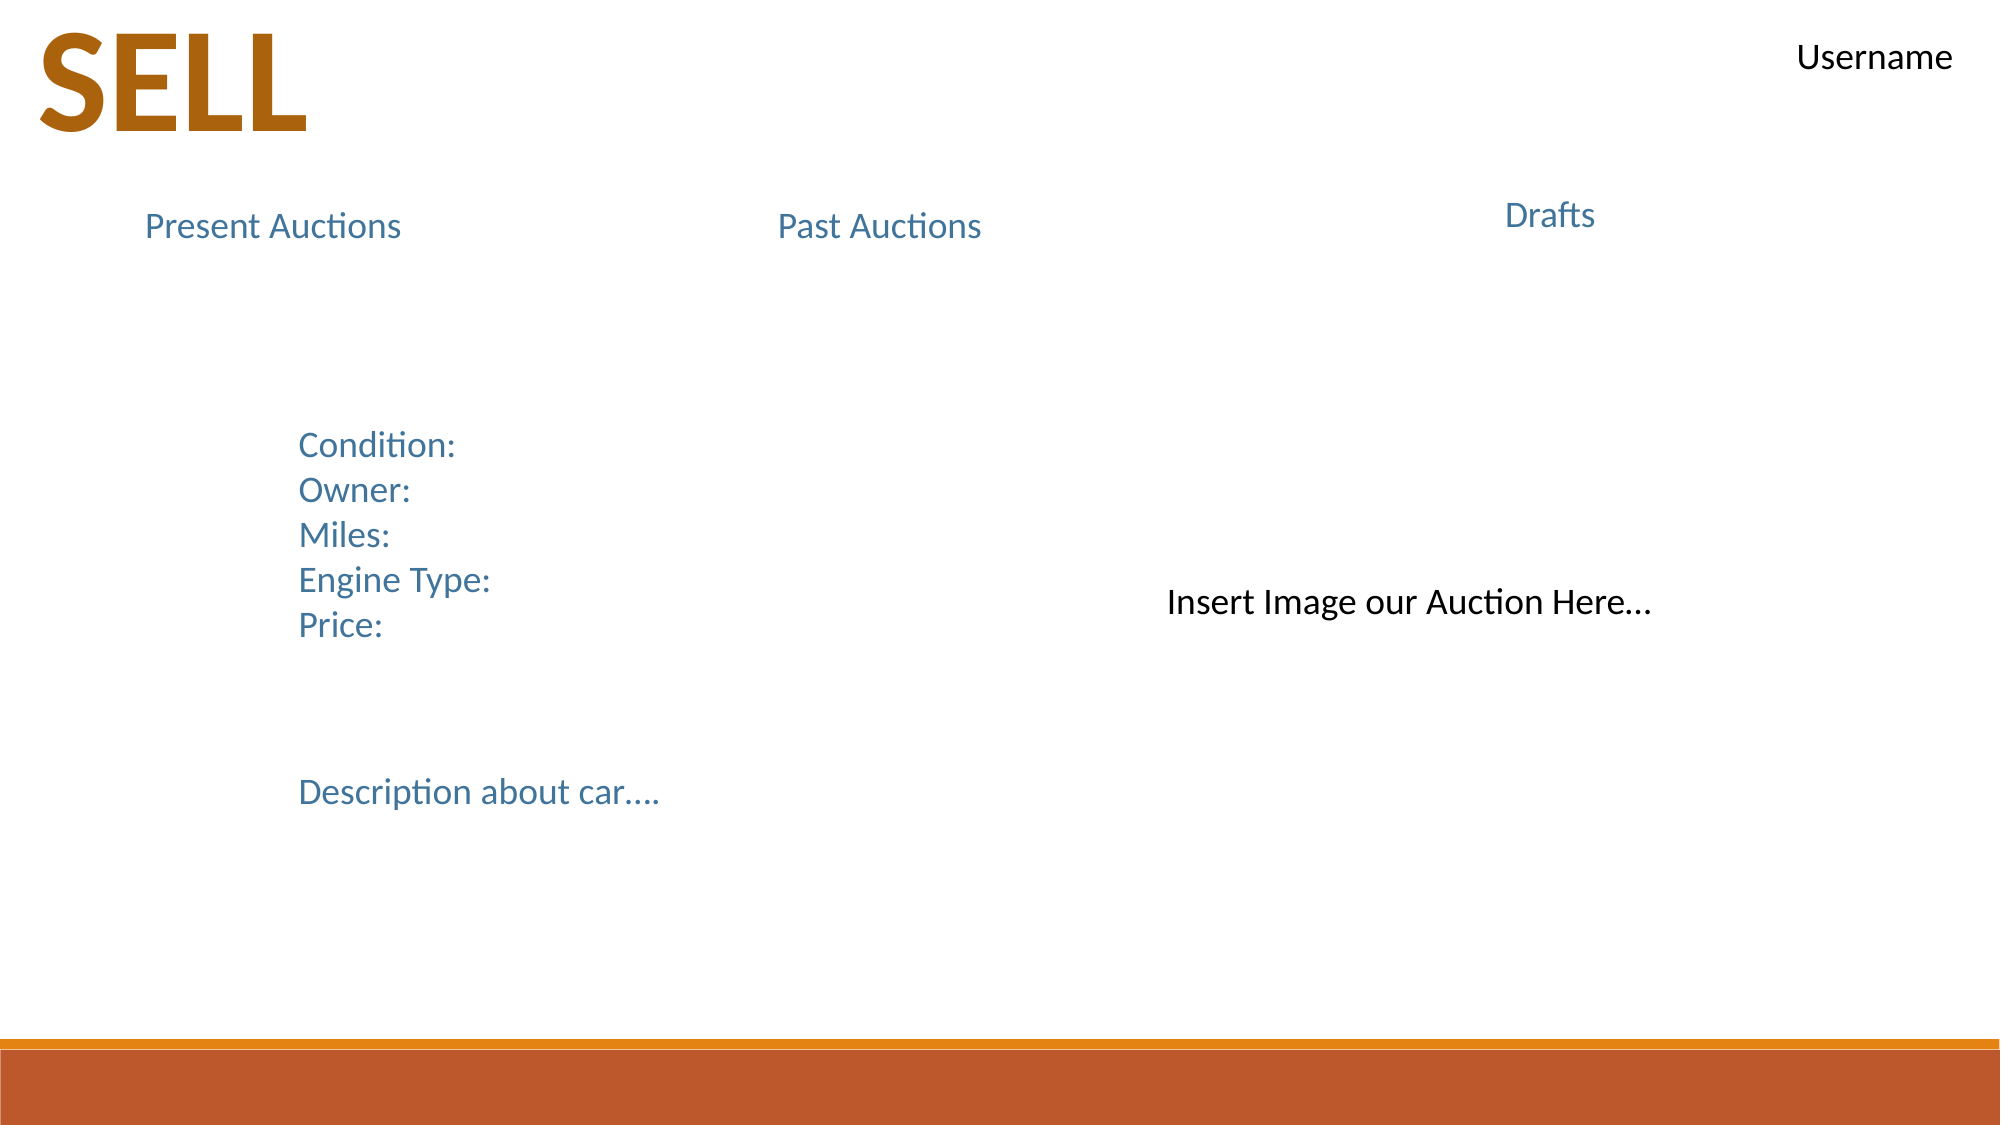

SELL
Username
Drafts
Present Auctions
Past Auctions

Insert Image our Auction Here…
Condition:
Owner:
Miles:
Engine Type:
Price:
Description about car….